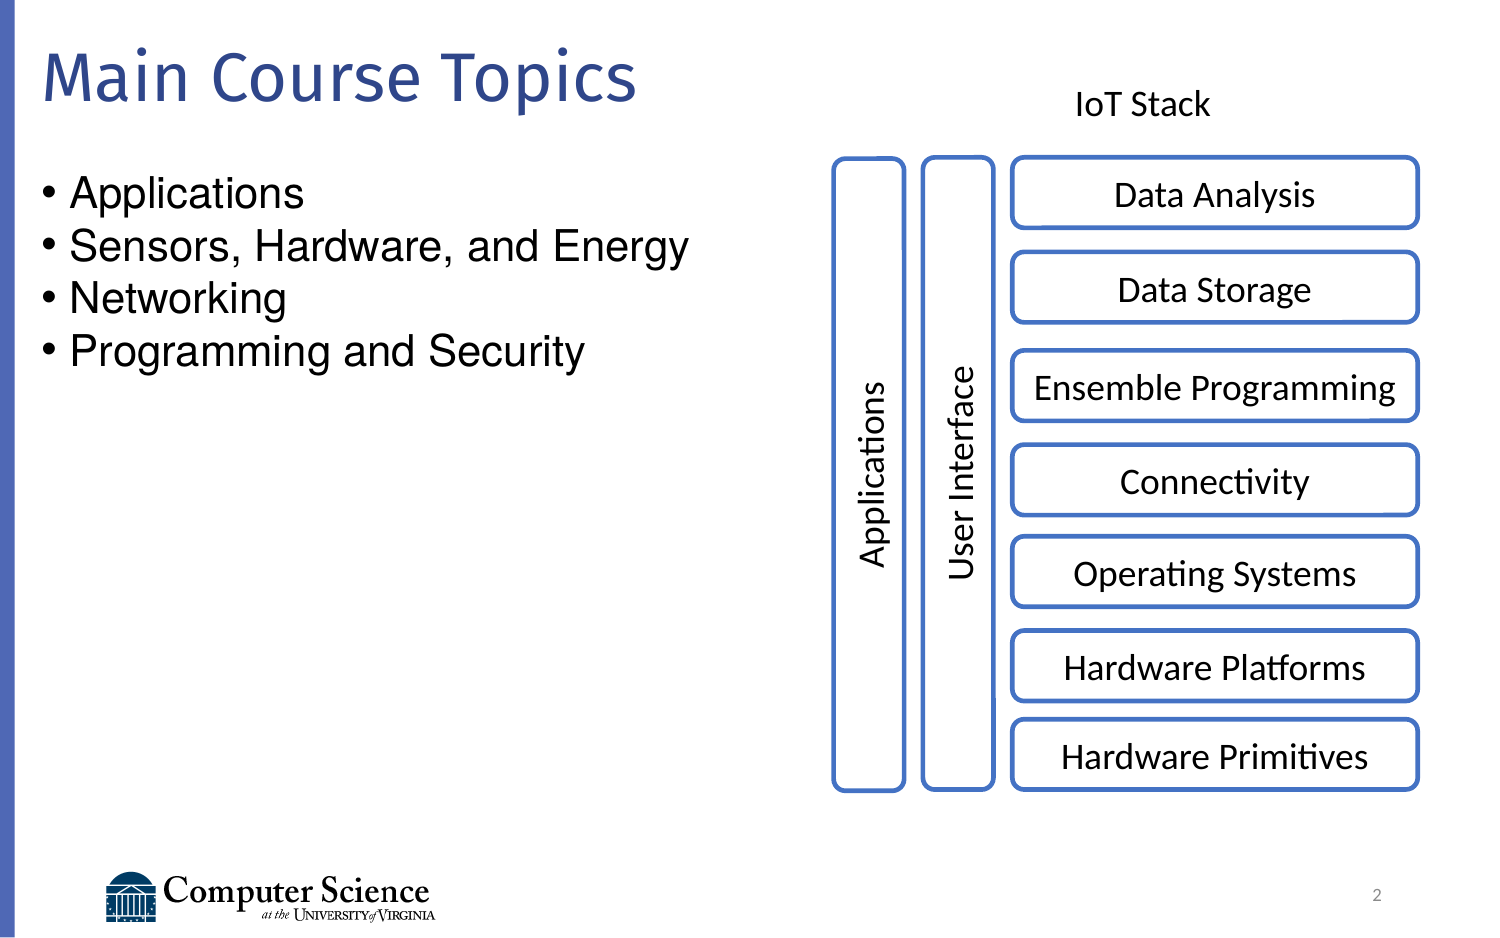

# Main Course Topics
IoT Stack
Applications
Sensors, Hardware, and Energy
Networking
Programming and Security
Data Analysis
Data Storage
Ensemble Programming
User Interface
Applications
Connectivity
Operating Systems
Hardware Platforms
Hardware Primitives
2